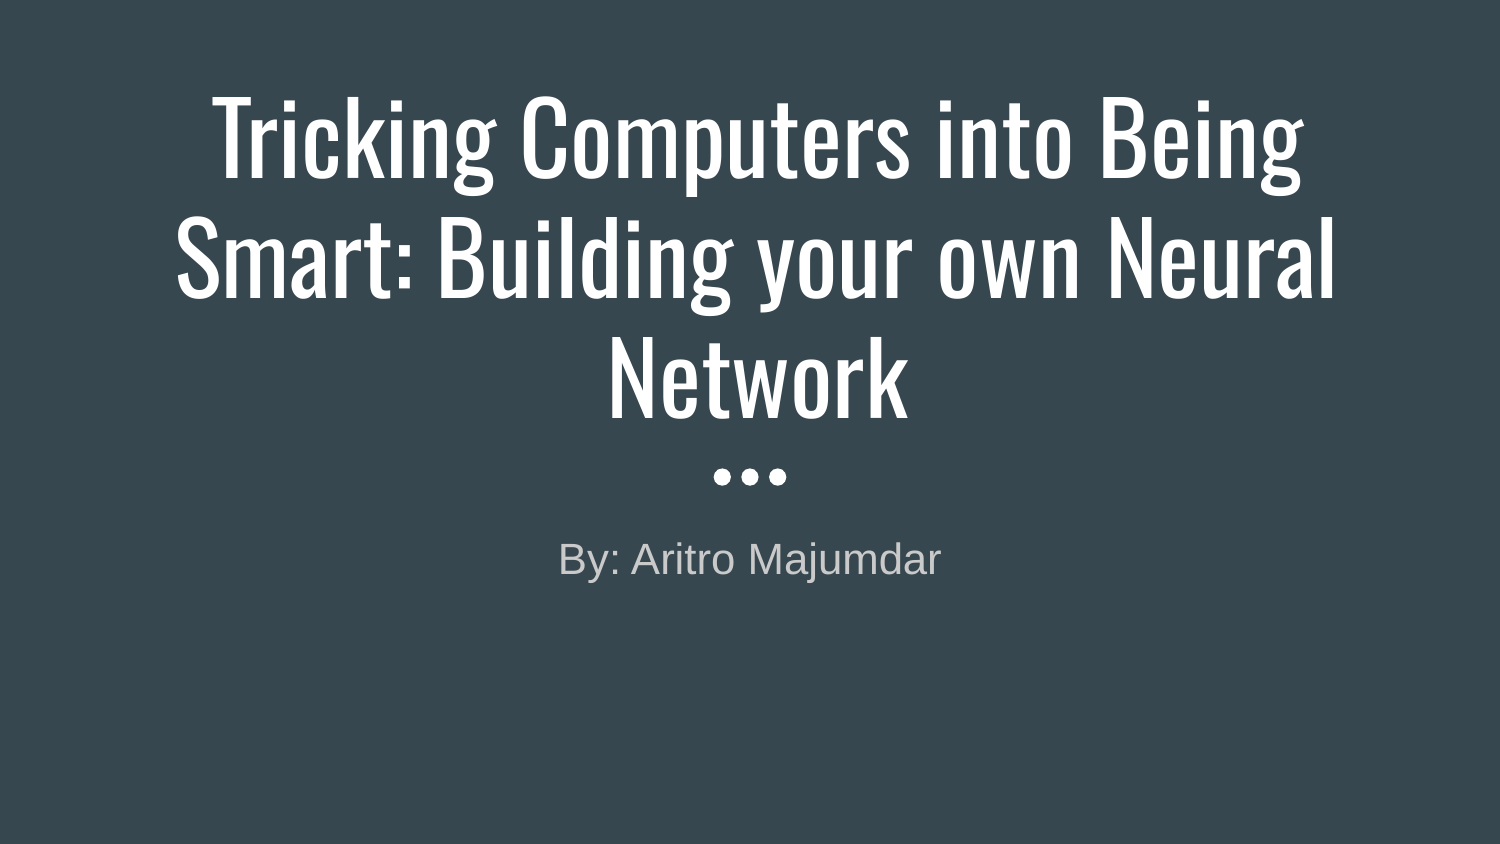

# Tricking Computers into Being Smart: Building your own Neural Network
By: Aritro Majumdar